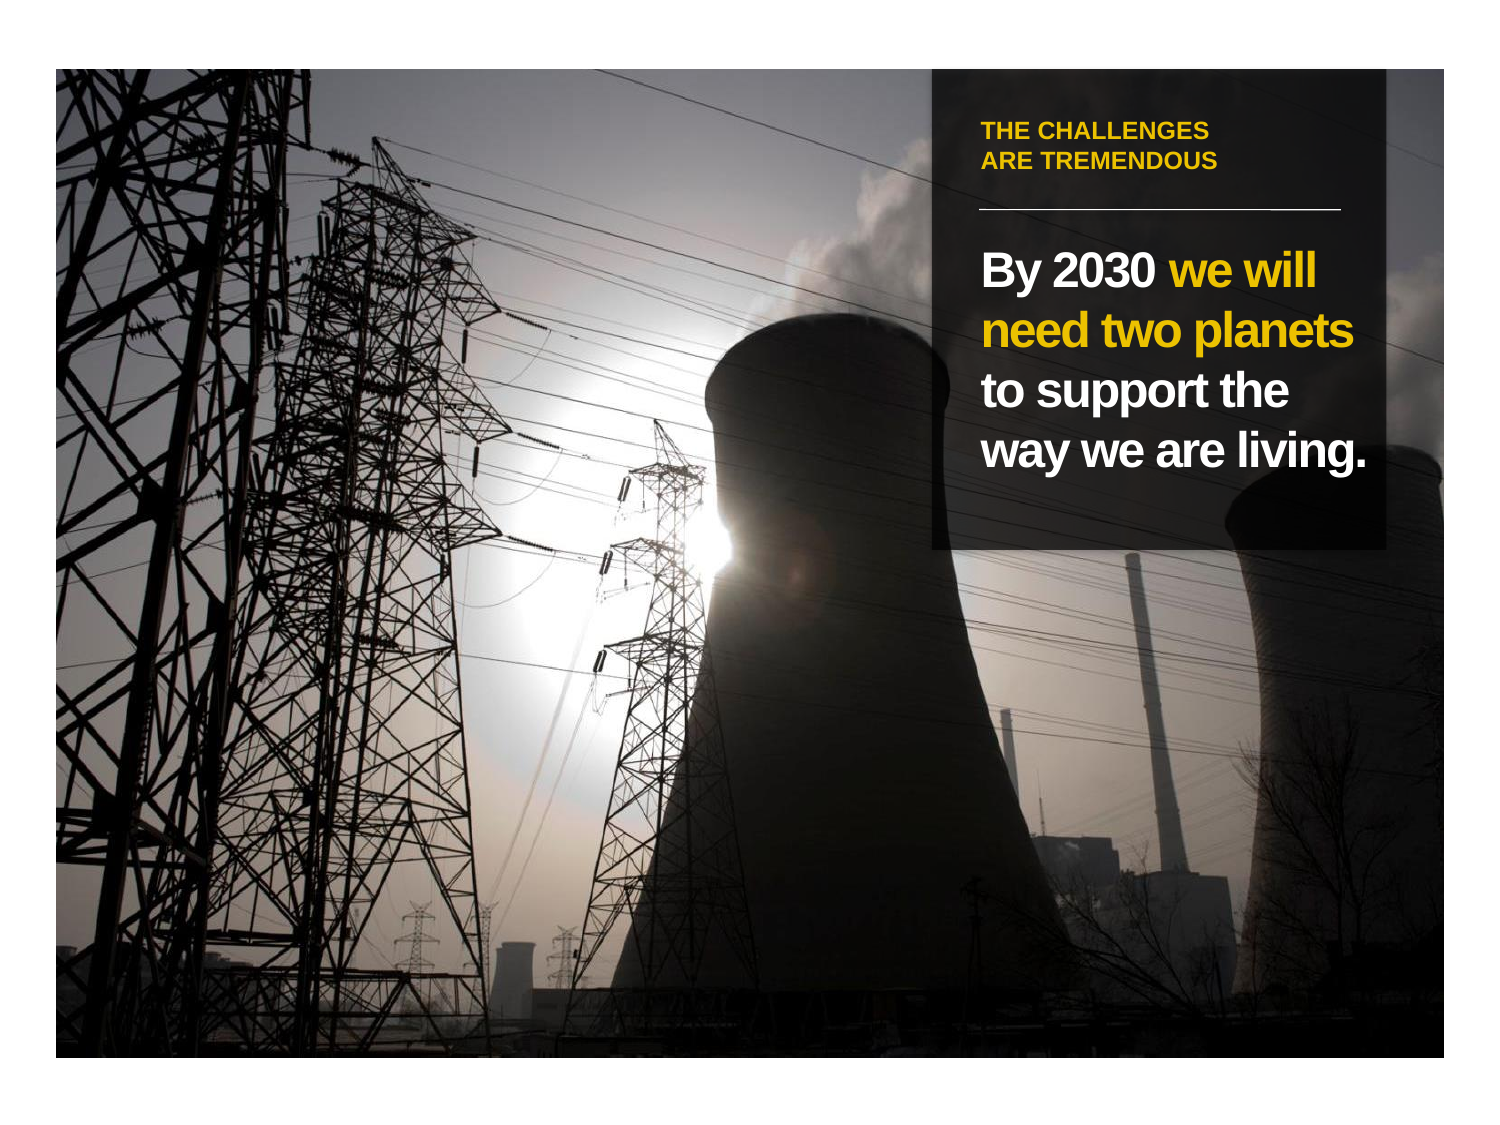

The Challenges
Are Tremendous
By 2030 we will
need two planets
to support the
way we are living.